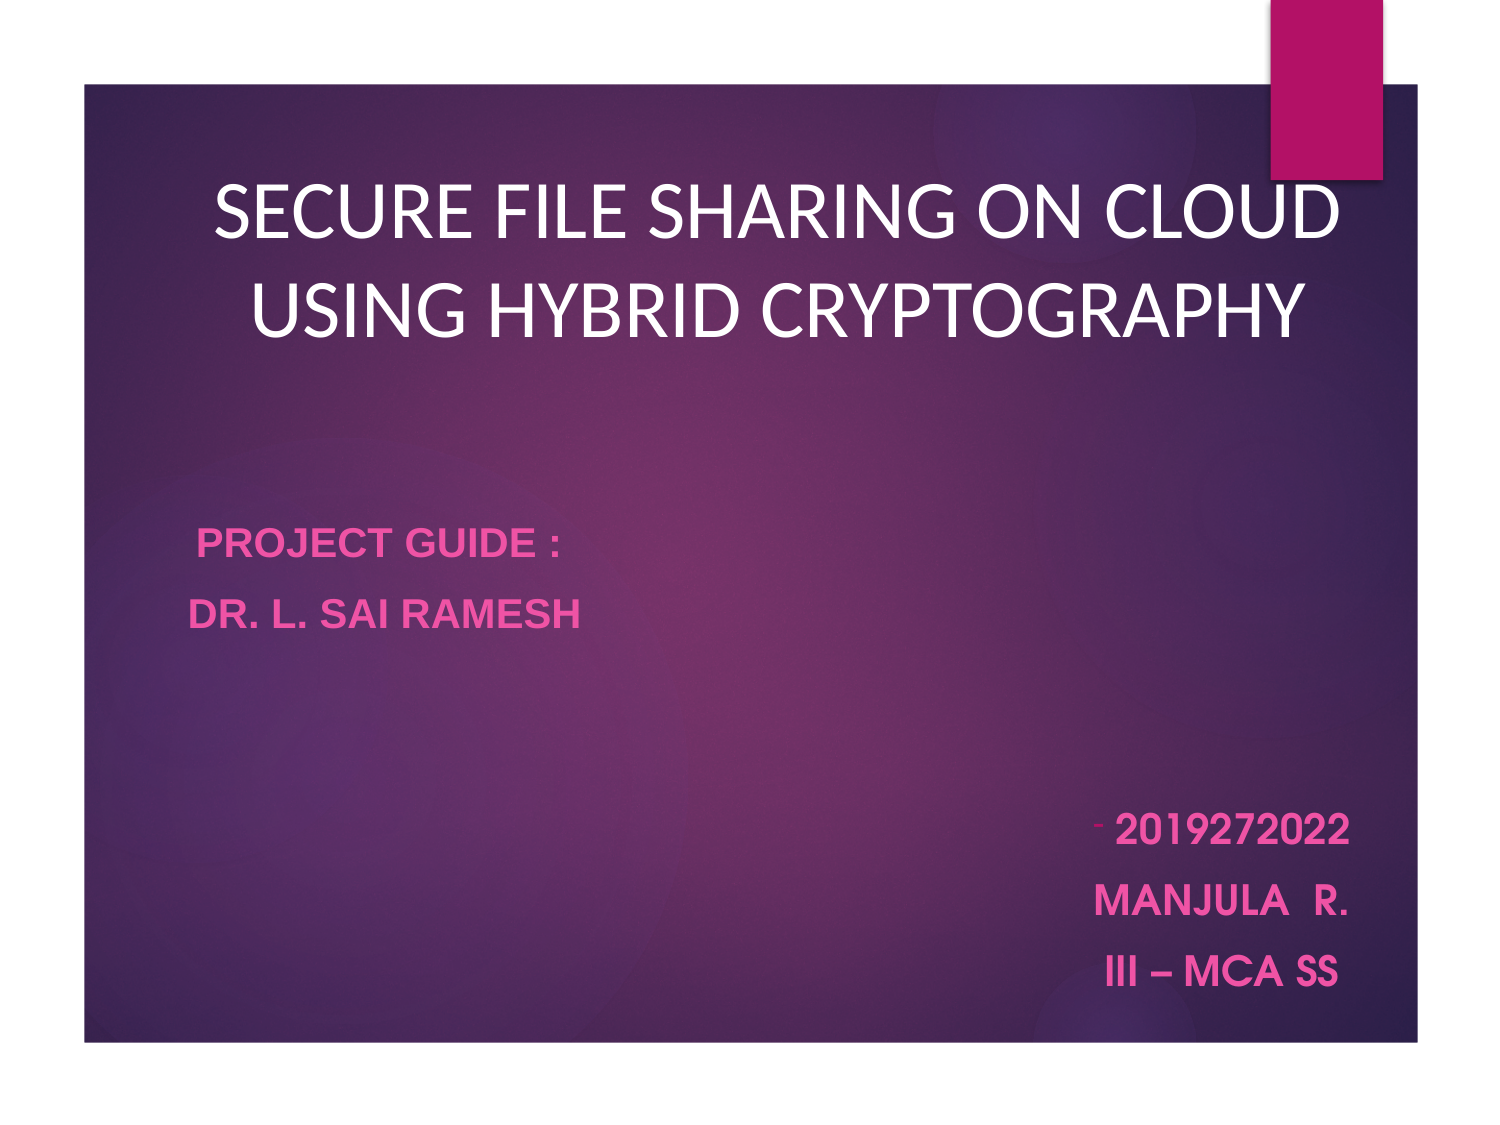

# SECURE FILE SHARING ON CLOUD USING HYBRID CRYPTOGRAPHY
Project GUIDE :
Dr. l. sAi rAMESH
 2019272022
MANJULA  R.
III – MCA SS